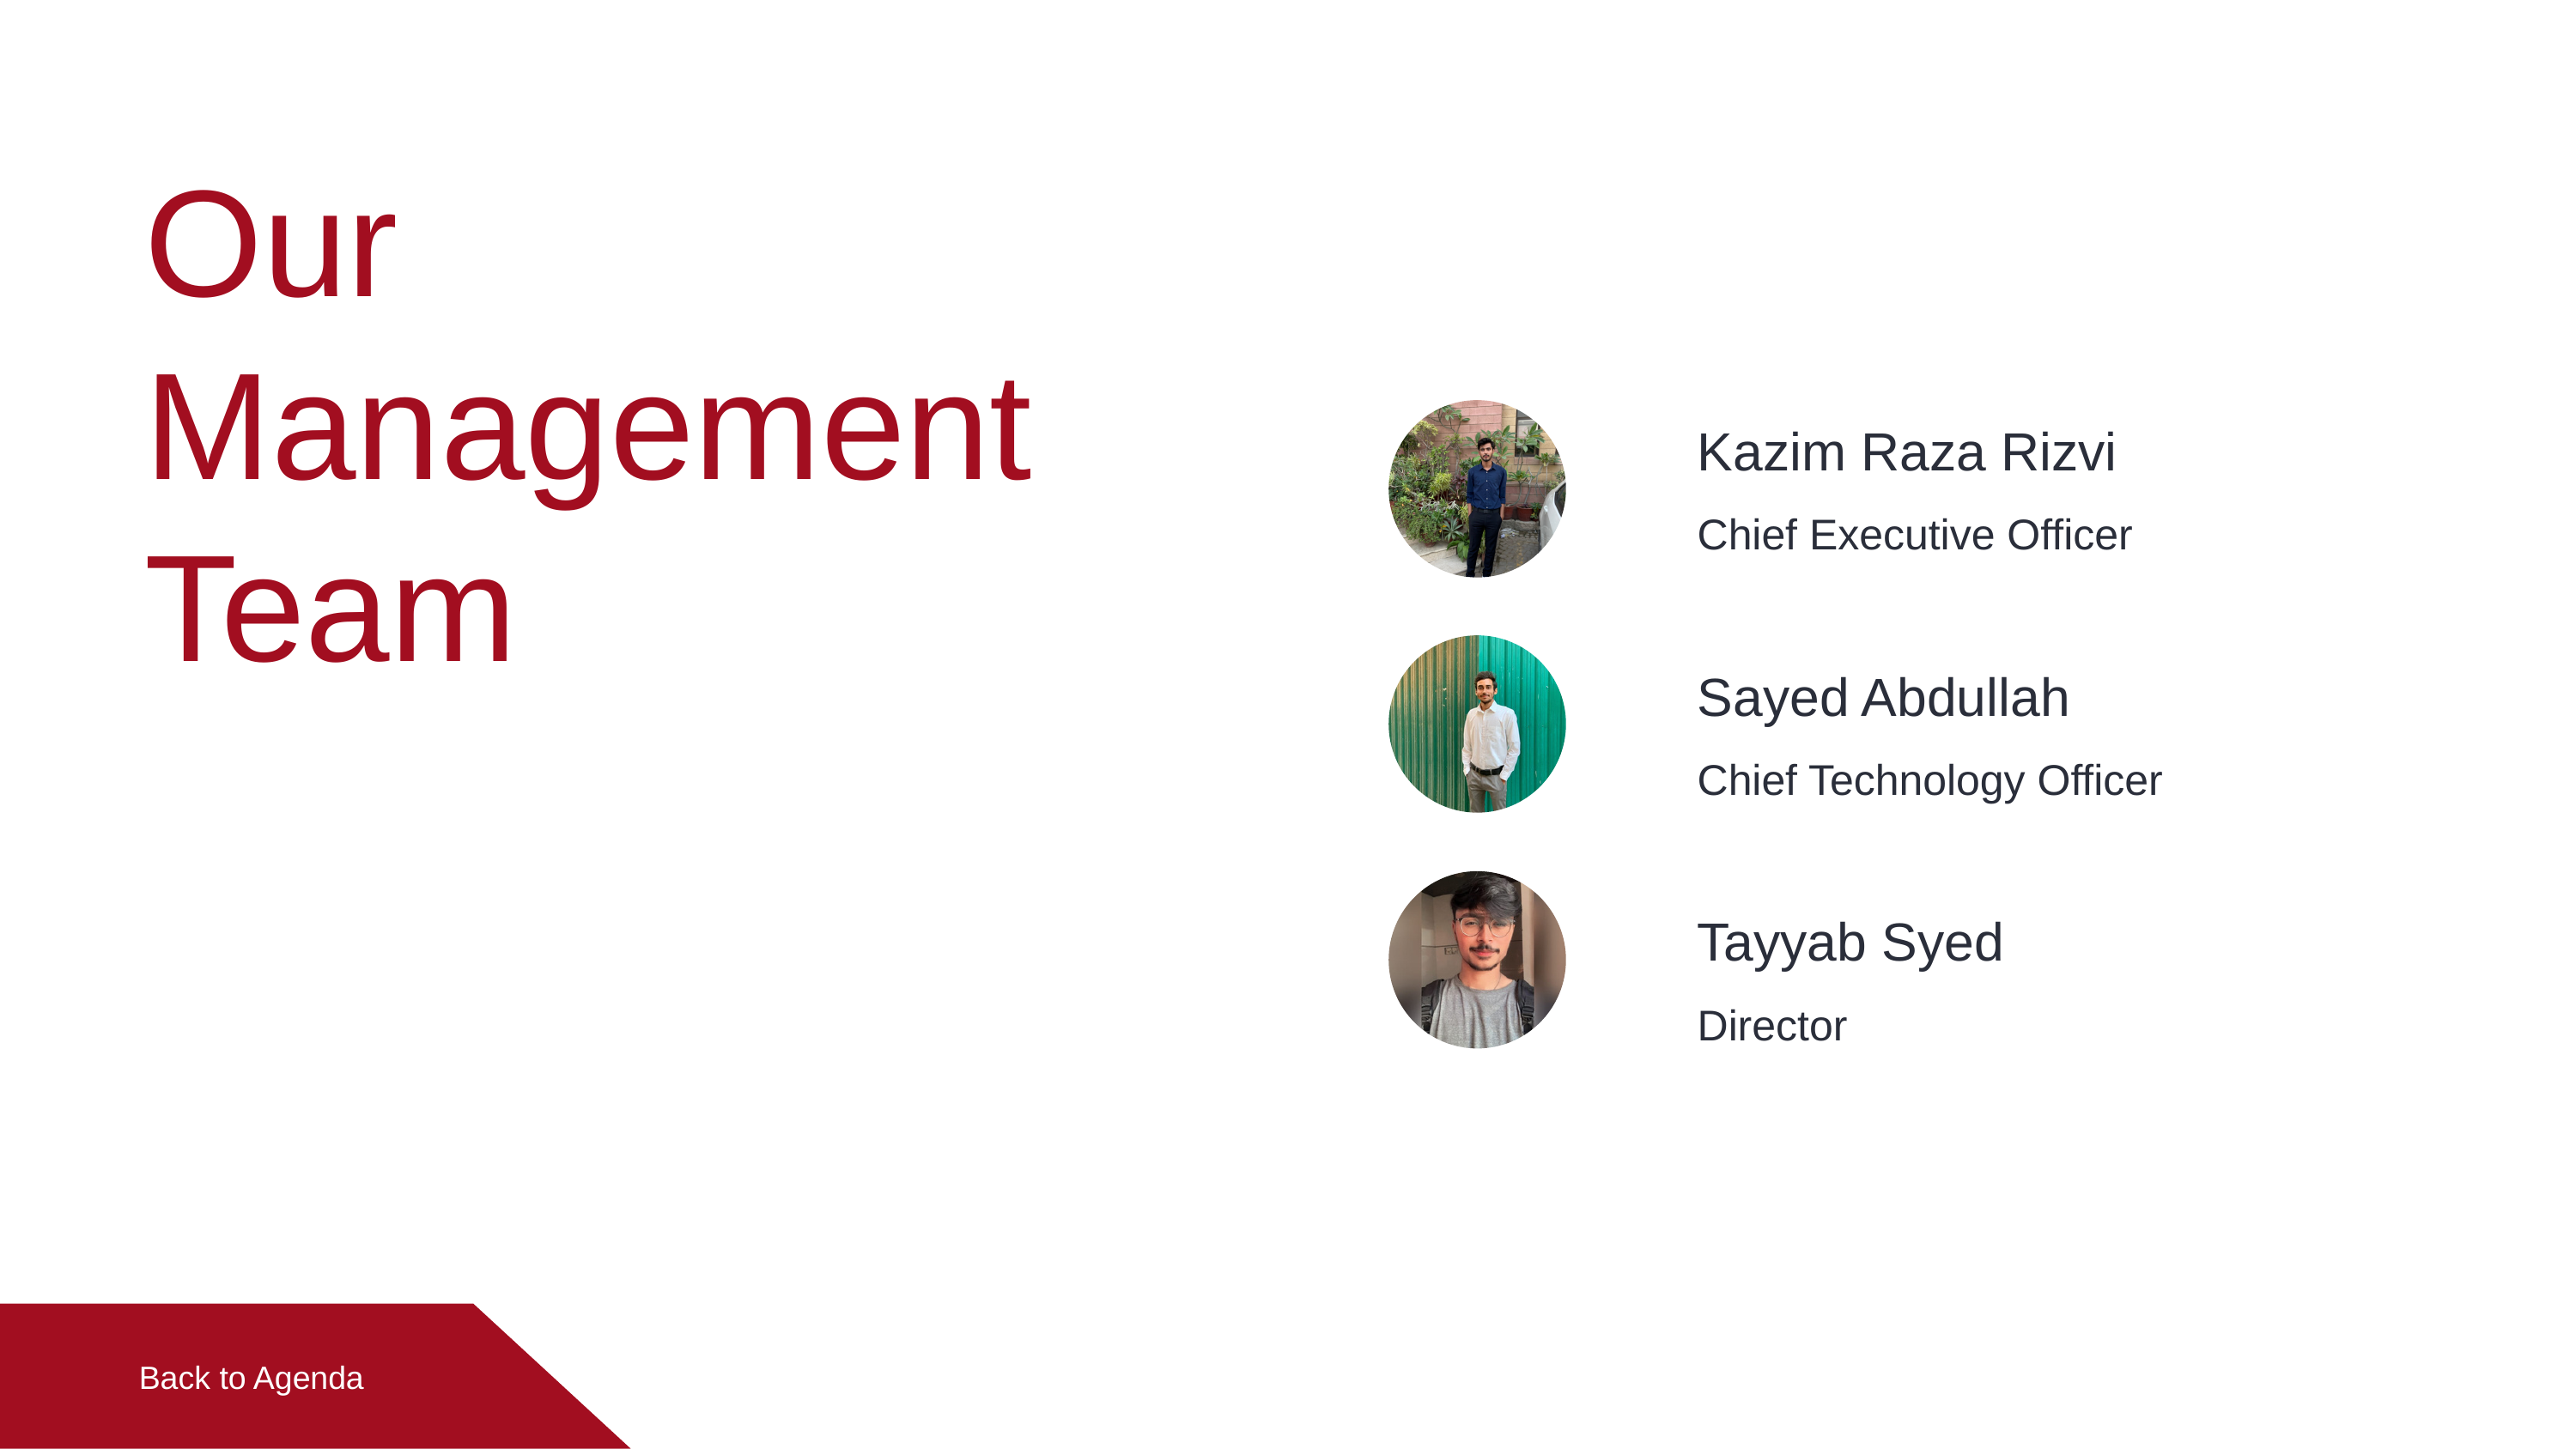

Our Management Team

Kazim Raza Rizvi
Chief Executive Officer

Sayed Abdullah
Chief Technology Officer

Tayyab Syed
Director

Back to Agenda